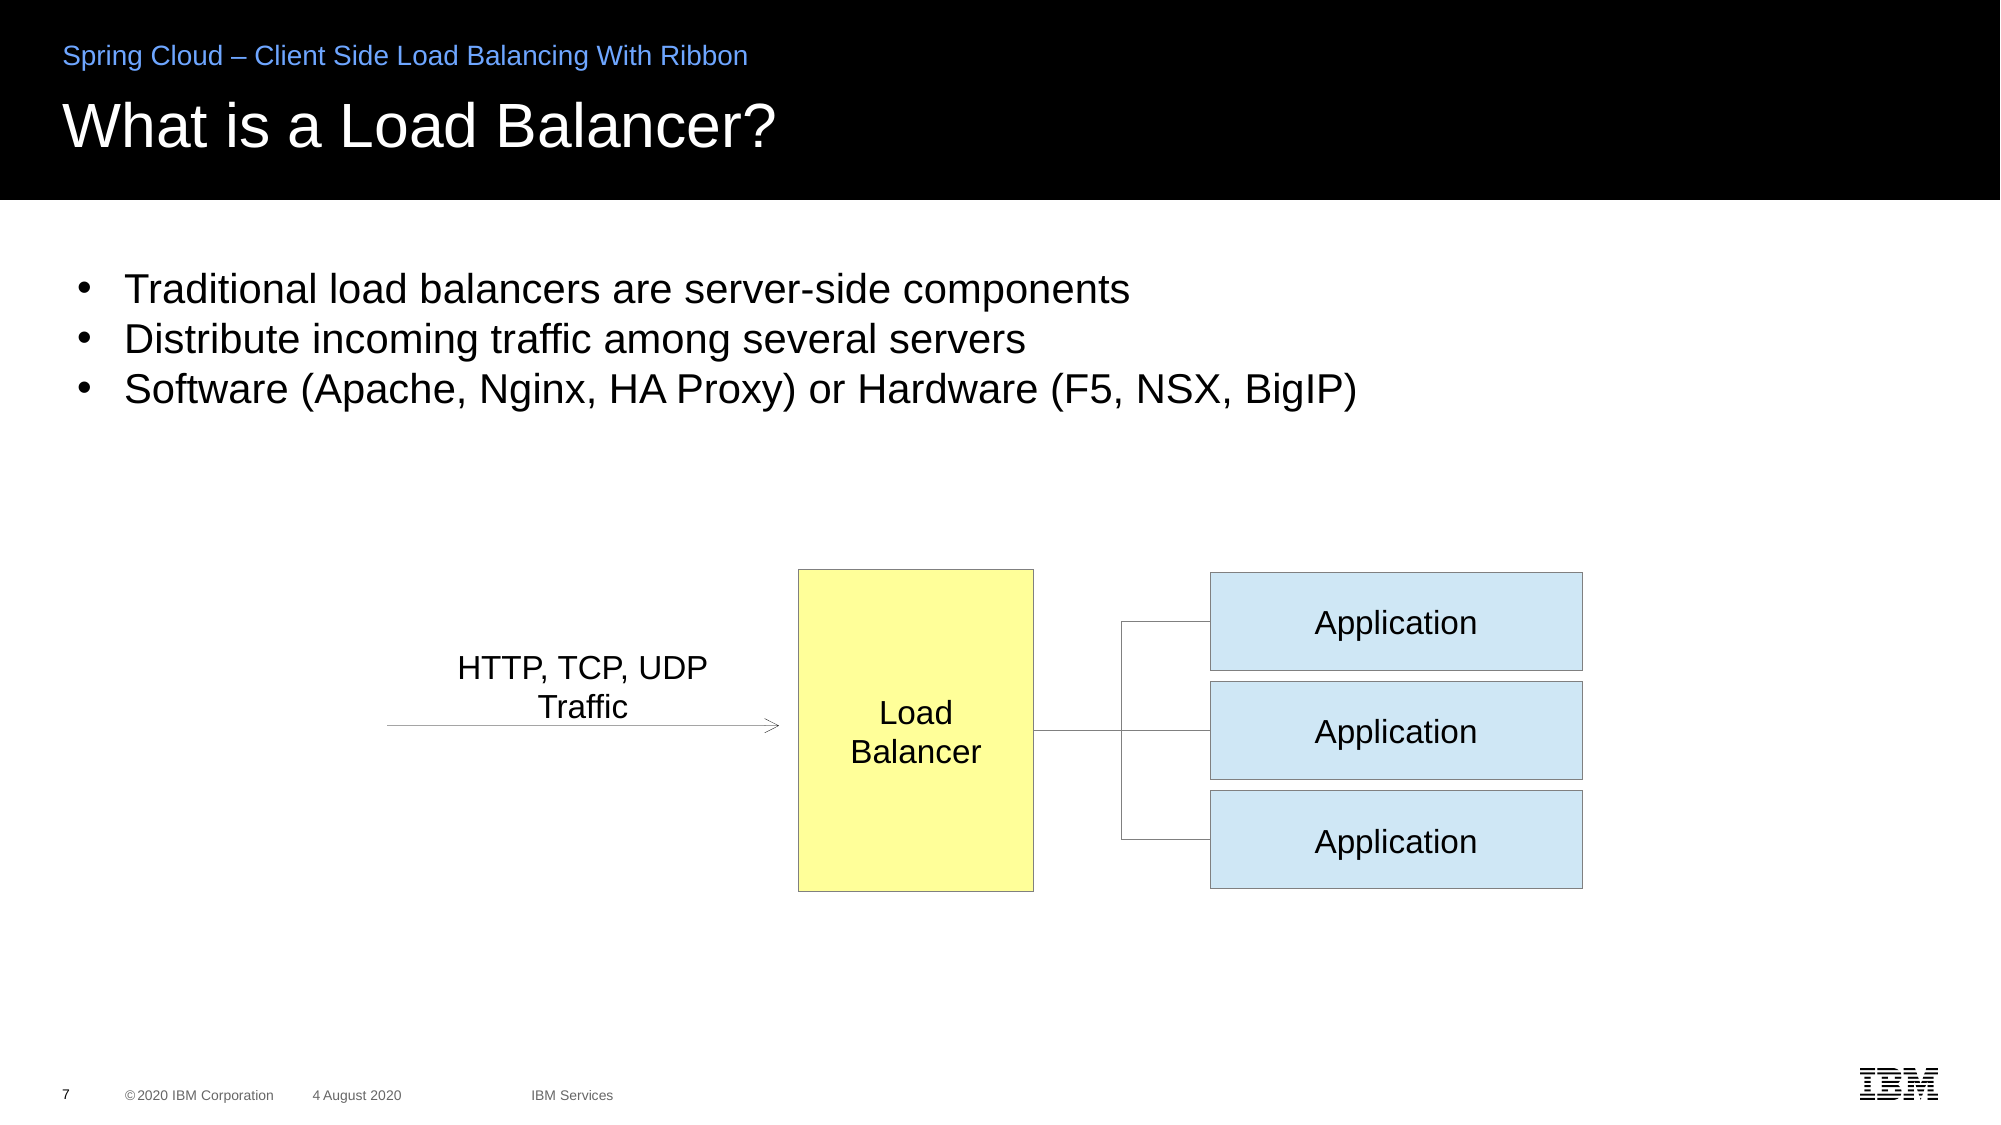

Spring Cloud – Client Side Load Balancing With Ribbon
# What is a Load Balancer?
Traditional load balancers are server-side components
Distribute incoming traffic among several servers
Software (Apache, Nginx, HA Proxy) or Hardware (F5, NSX, BigIP)
Load
Balancer
Application
Application
HTTP, TCP, UDP
Traffic

Application